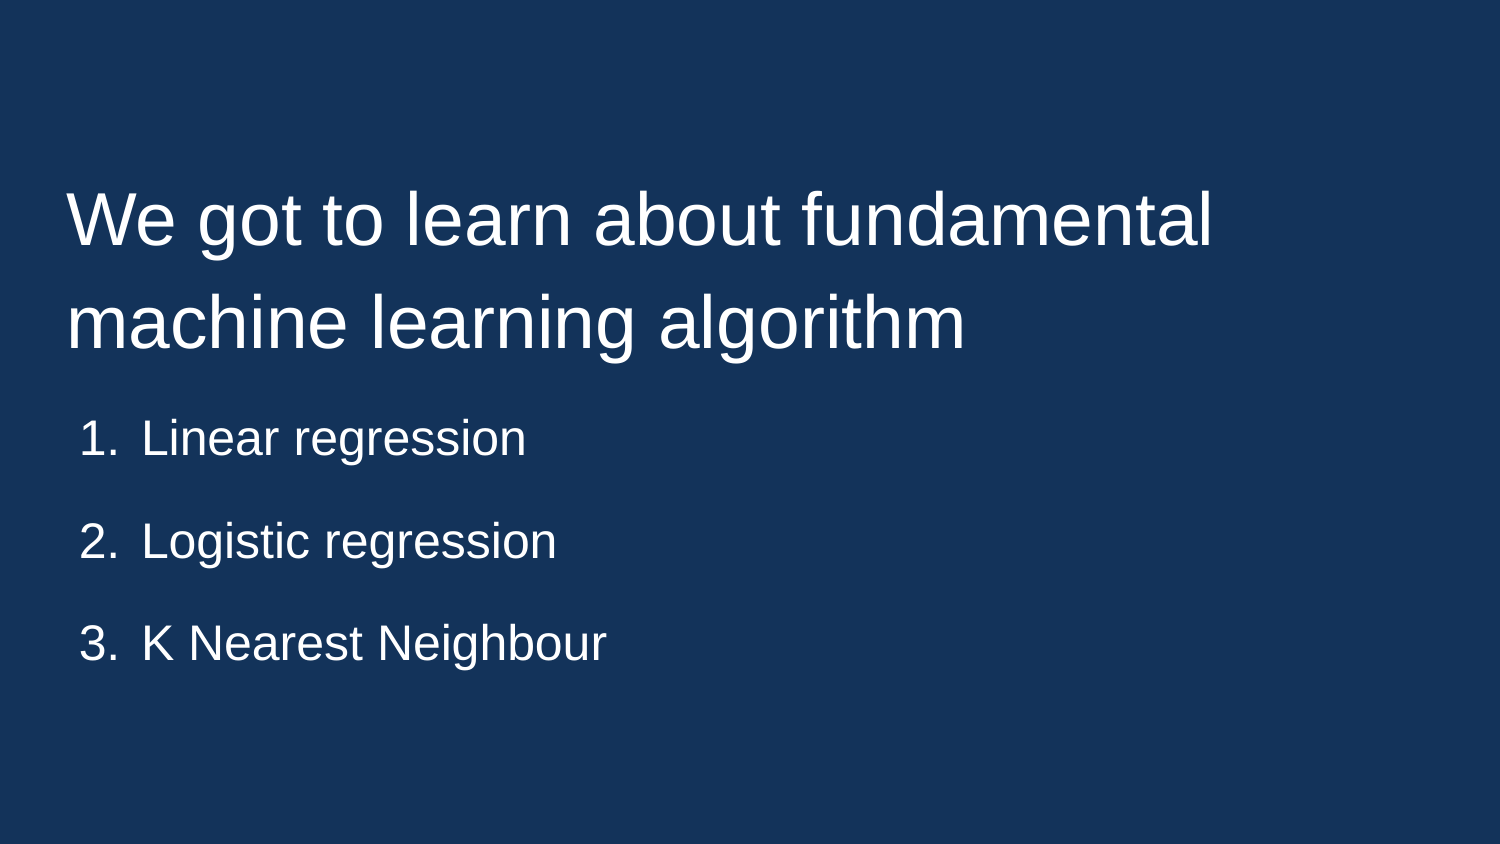

We got to learn about fundamental machine learning algorithm
Linear regression
Logistic regression
K Nearest Neighbour